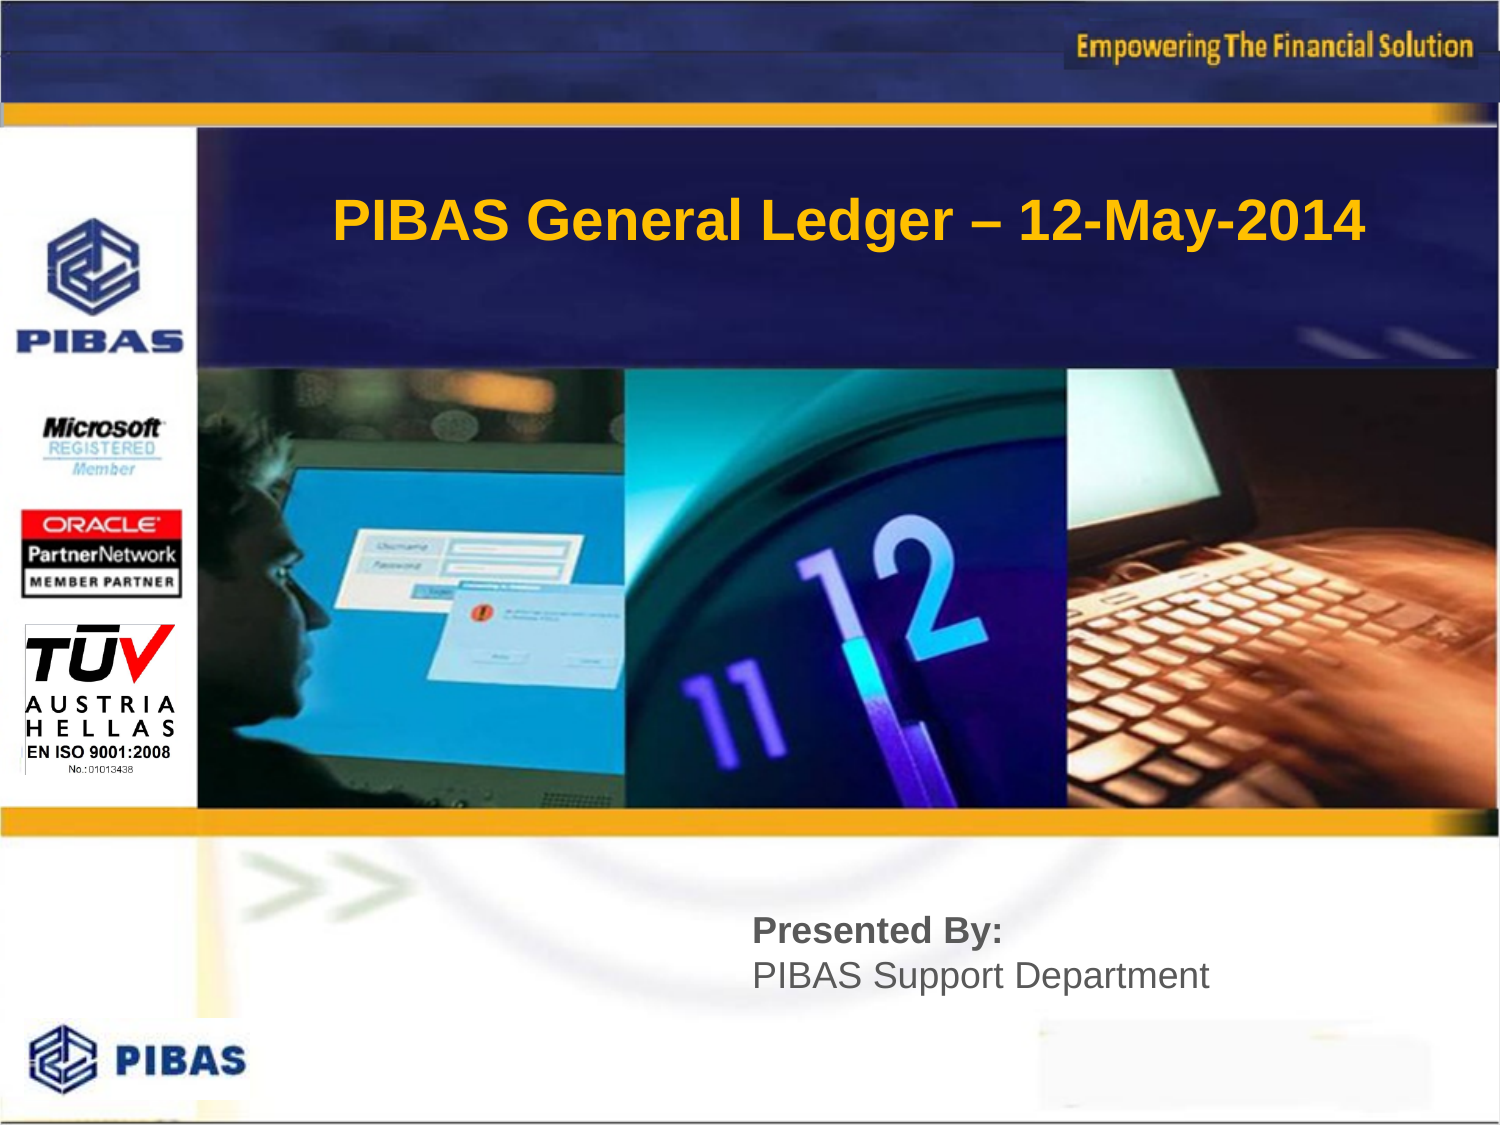

PIBAS General Ledger – 12-May-2014
Presented By:
PIBAS Support Department